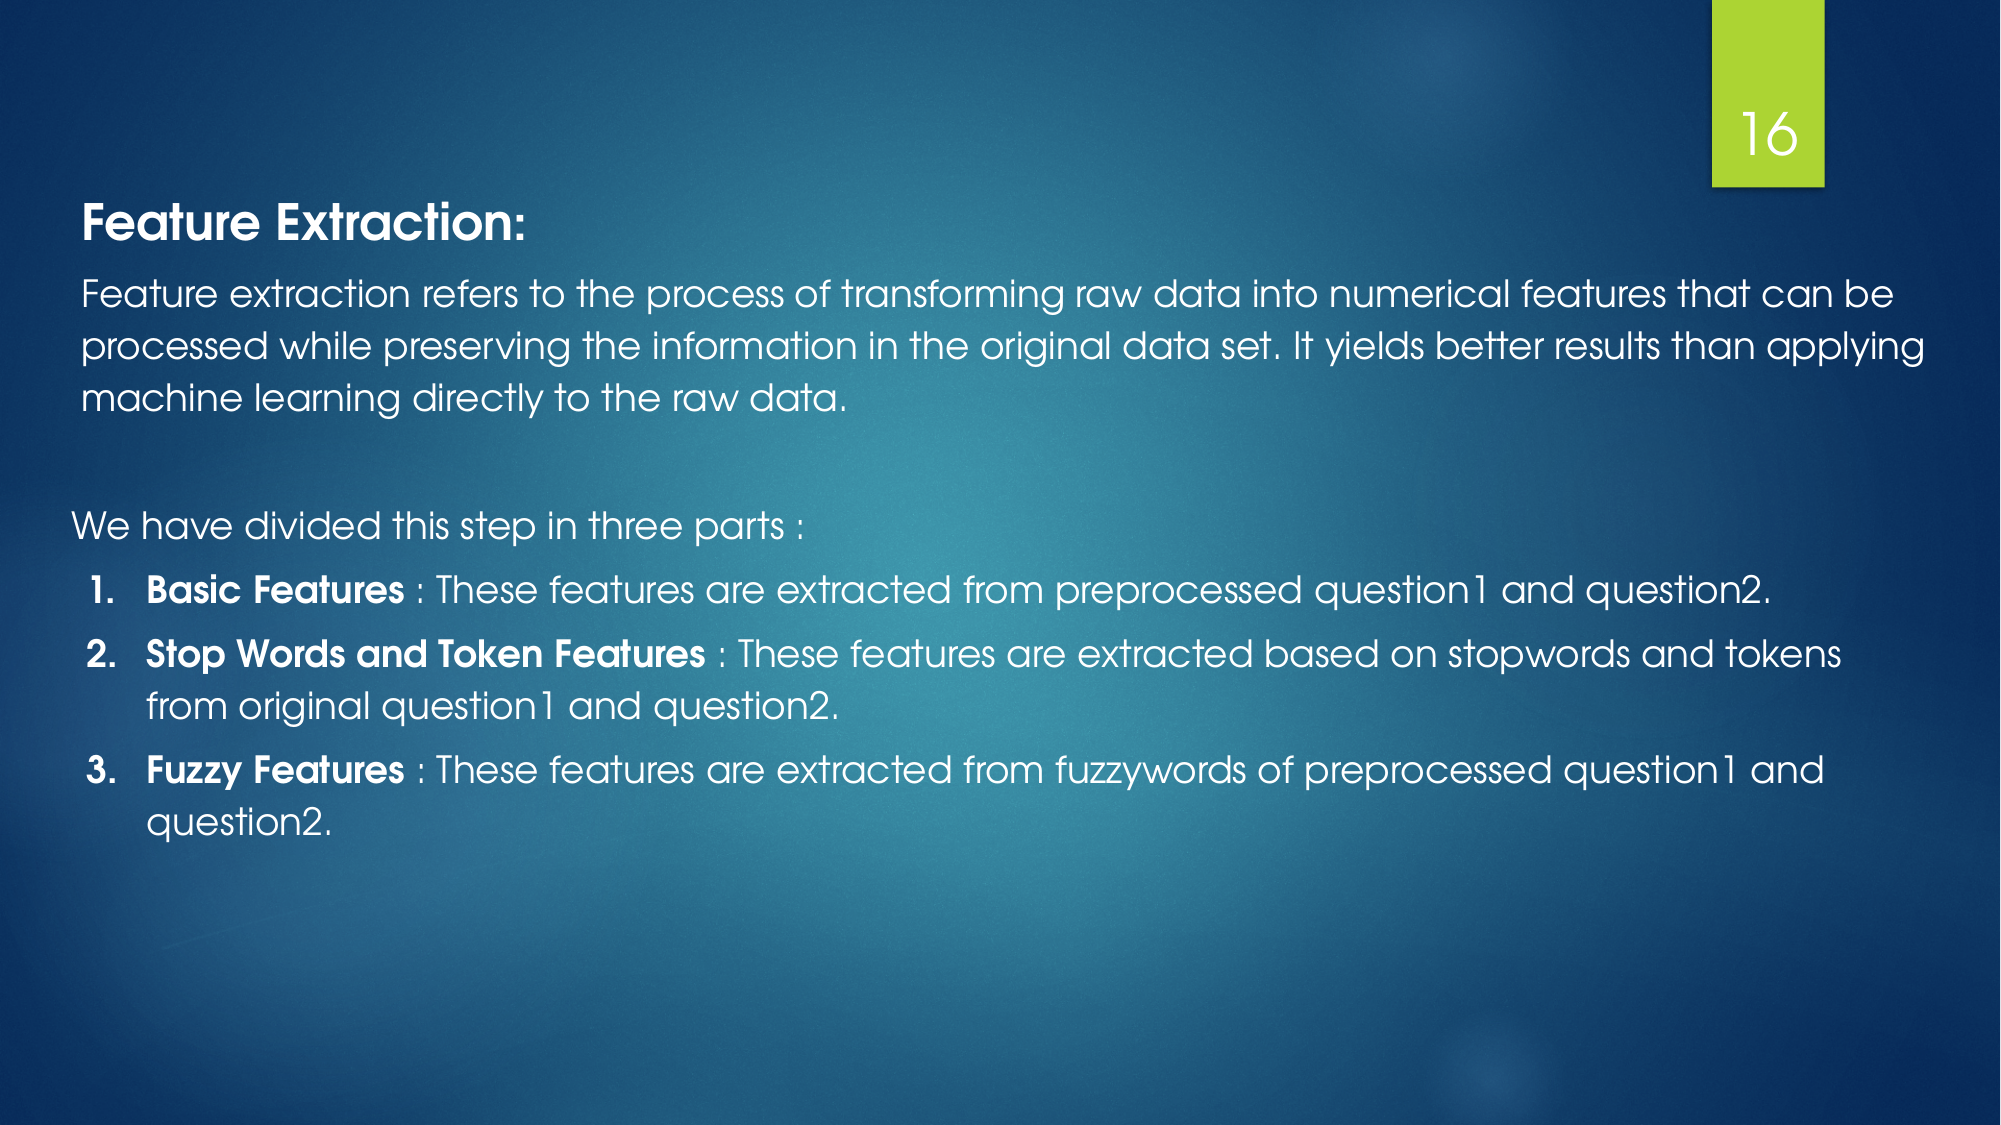

16
Feature Extraction:
Feature extraction refers to the process of transforming raw data into numerical features that can be processed while preserving the information in the original data set. It yields better results than applying machine learning directly to the raw data.

We have divided this step in three parts :
Basic Features : These features are extracted from preprocessed question1 and question2.
Stop Words and Token Features : These features are extracted based on stopwords and tokens from original question1 and question2.
Fuzzy Features : These features are extracted from fuzzywords of preprocessed question1 and question2.